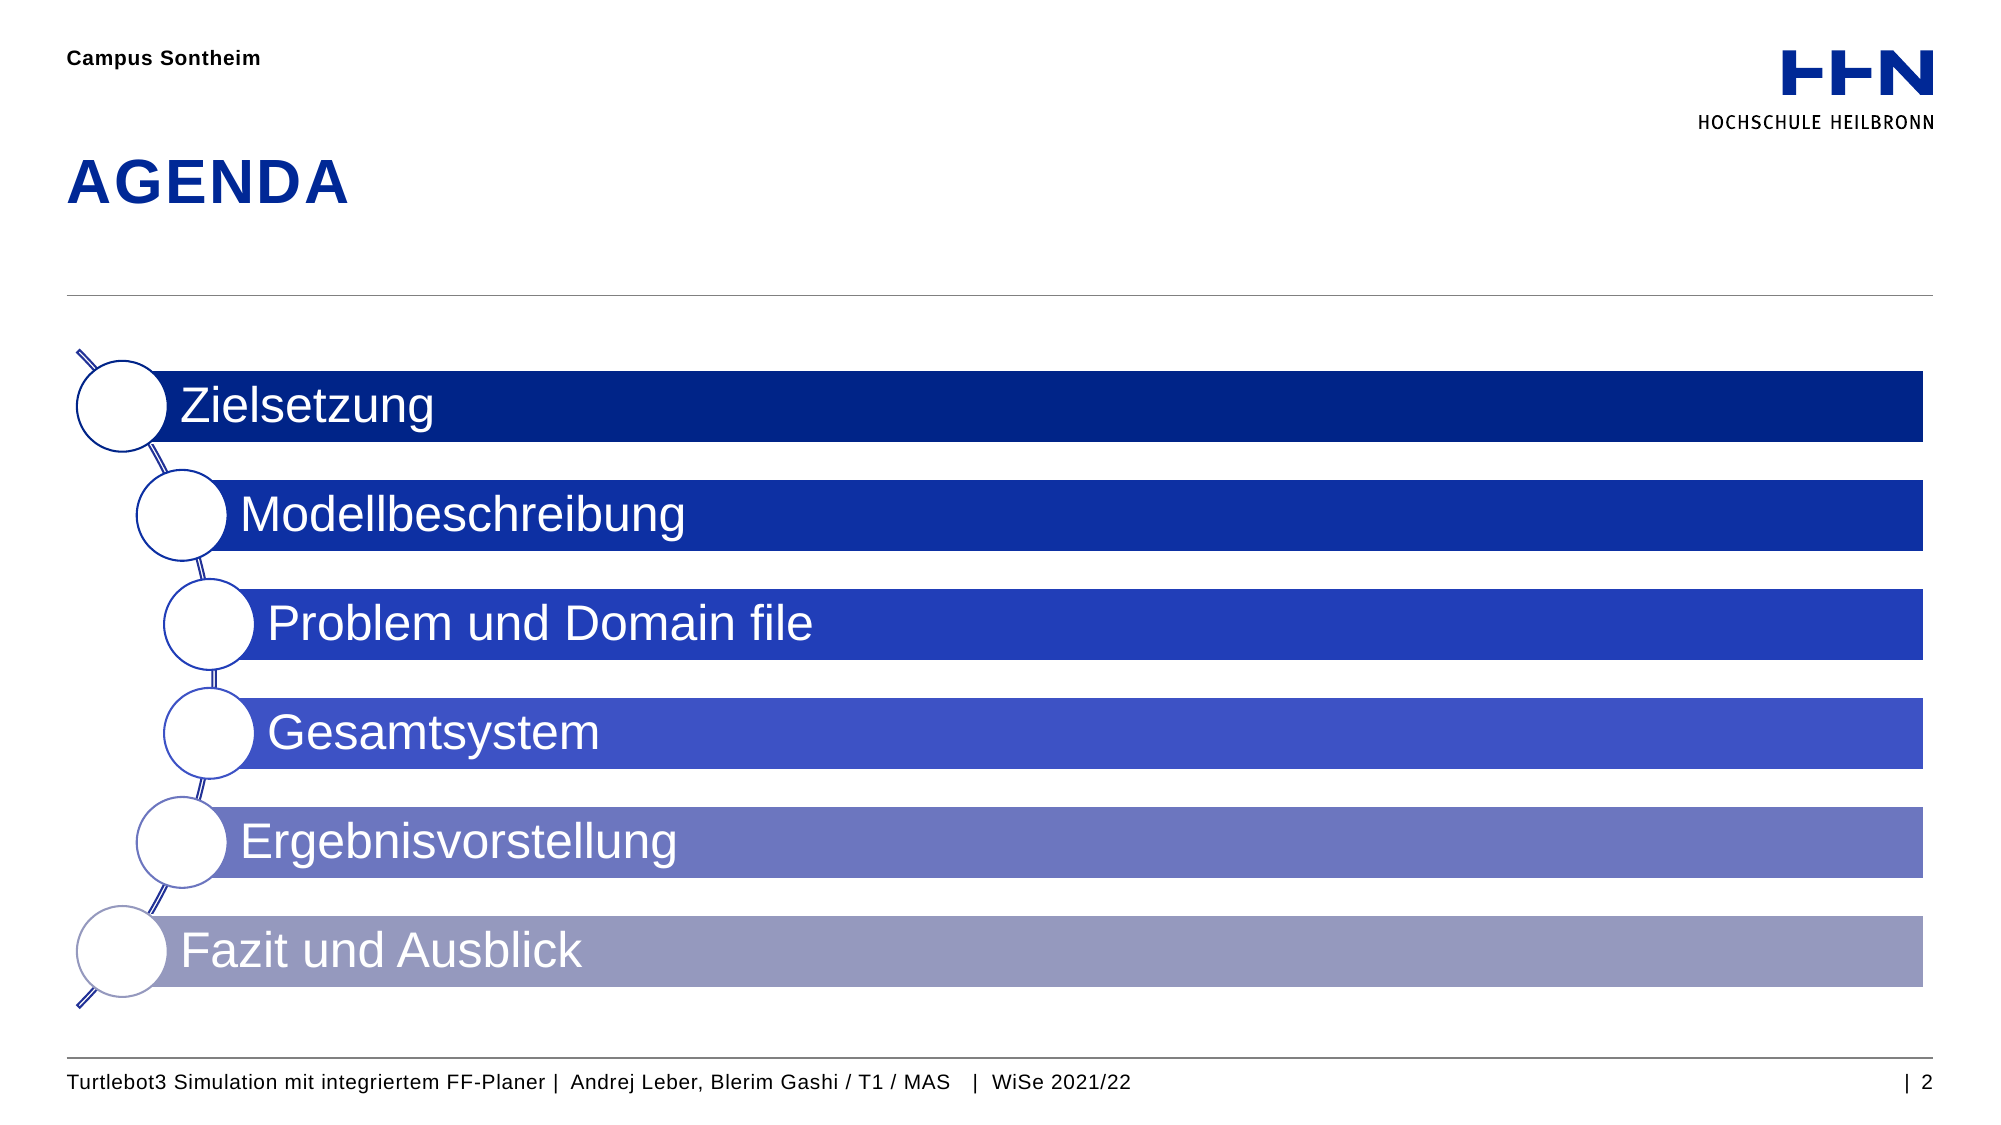

Campus Sontheim
# Agenda
Zielsetzung
Modellbeschreibung
Problem und Domain file
Gesamtsystem
Ergebnisvorstellung
Fazit und Ausblick
Turtlebot3 Simulation mit integriertem FF-Planer | Andrej Leber, Blerim Gashi / T1 / MAS |  WiSe 2021/22
|  2